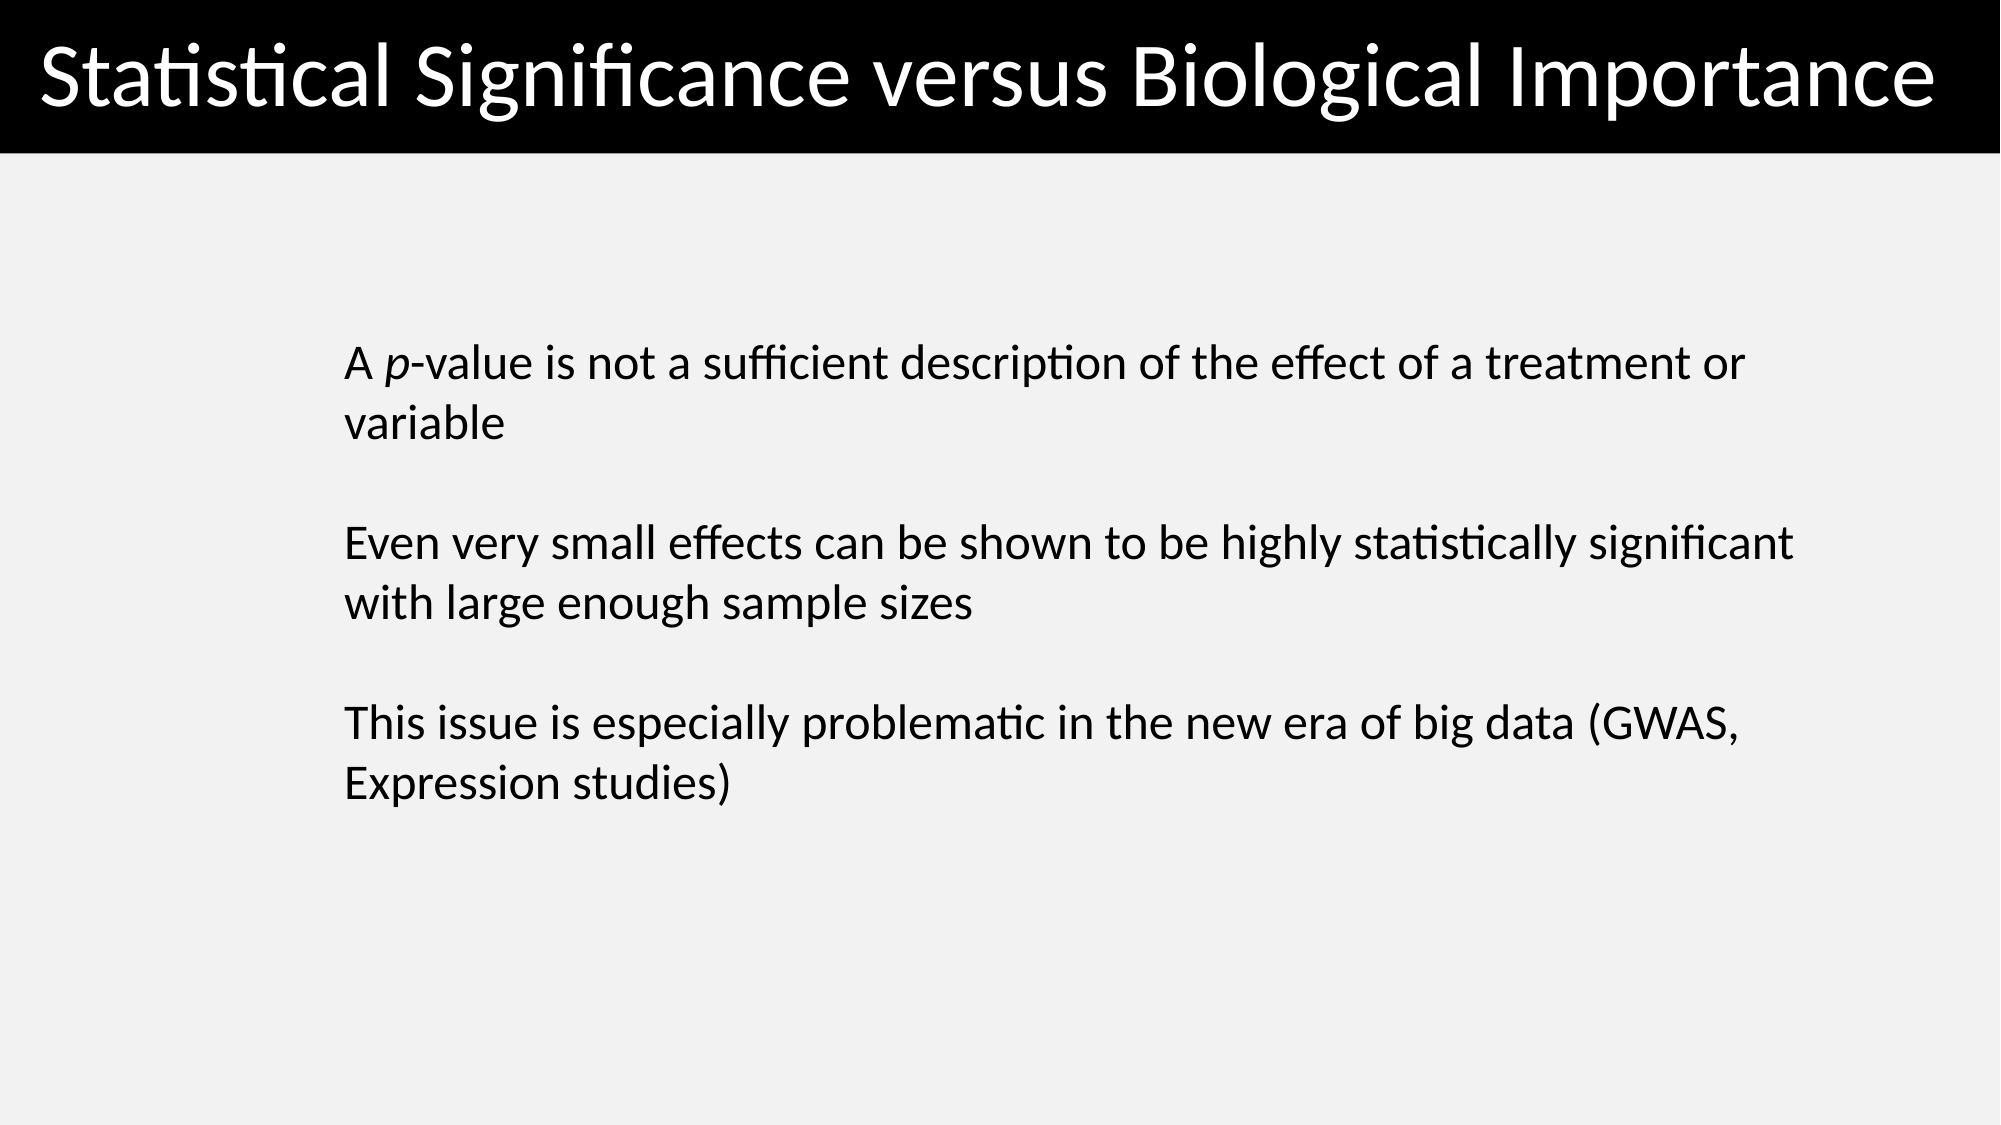

# Statistical Significance versus Biological Importance
A p-value is not a sufficient description of the effect of a treatment or variable

Even very small effects can be shown to be highly statistically significant with large enough sample sizes

This issue is especially problematic in the new era of big data (GWAS, Expression studies)